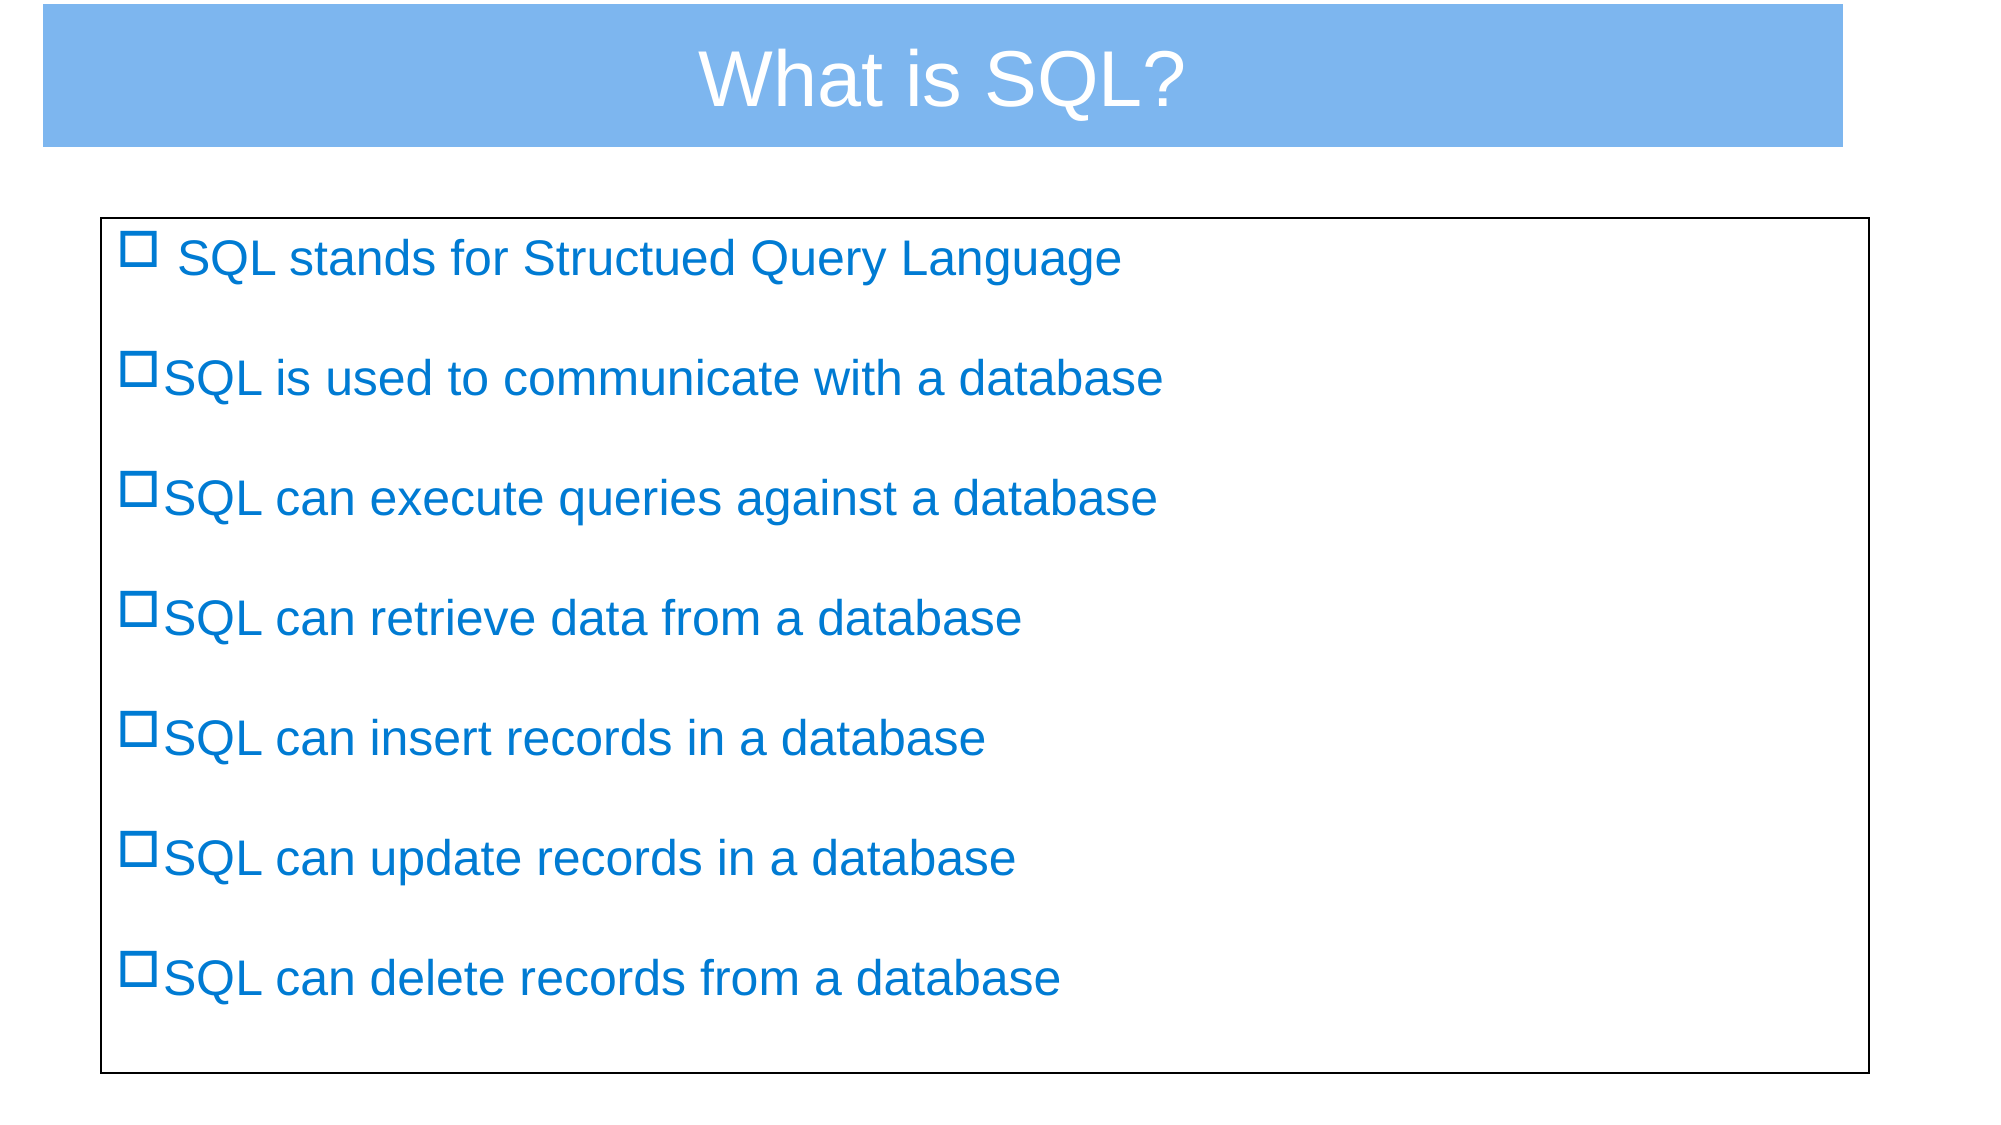

What is SQL?
 SQL stands for Structued Query Language

SQL is used to communicate with a database

SQL can execute queries against a database

SQL can retrieve data from a database

SQL can insert records in a database

SQL can update records in a database

SQL can delete records from a database